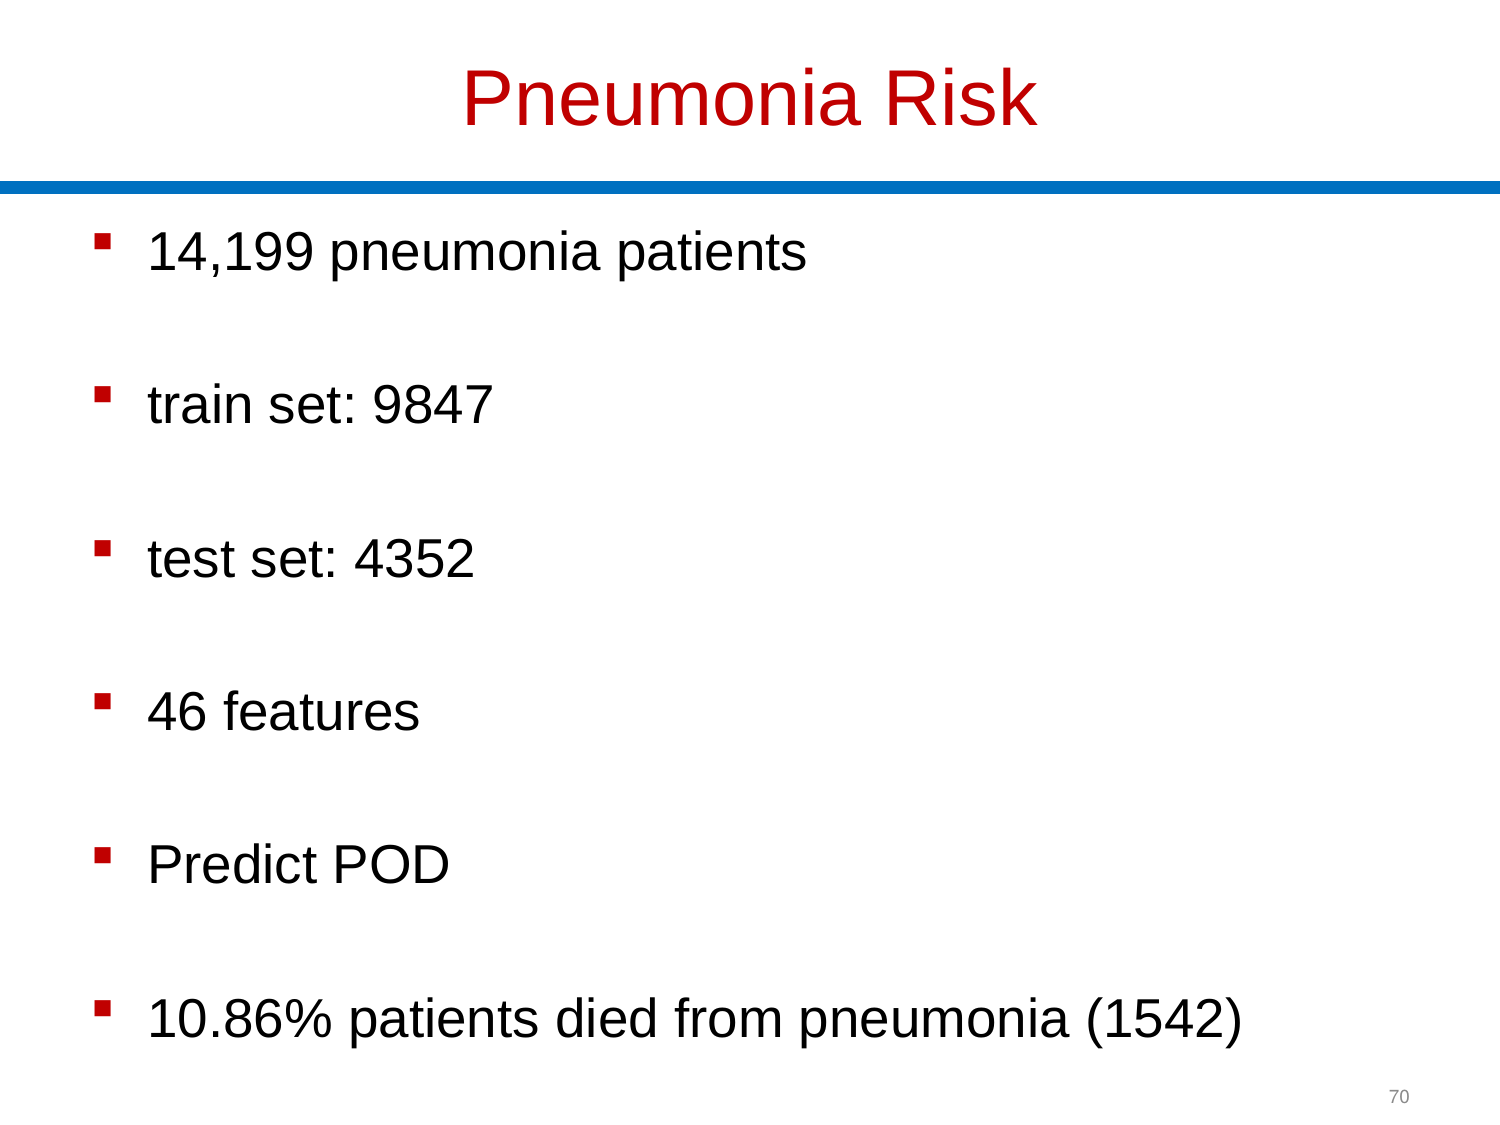

# Pneumonia Risk
14,199 pneumonia patients

train set: 9847

test set: 4352

46 features

Predict POD

10.86% patients died from pneumonia (1542)

70